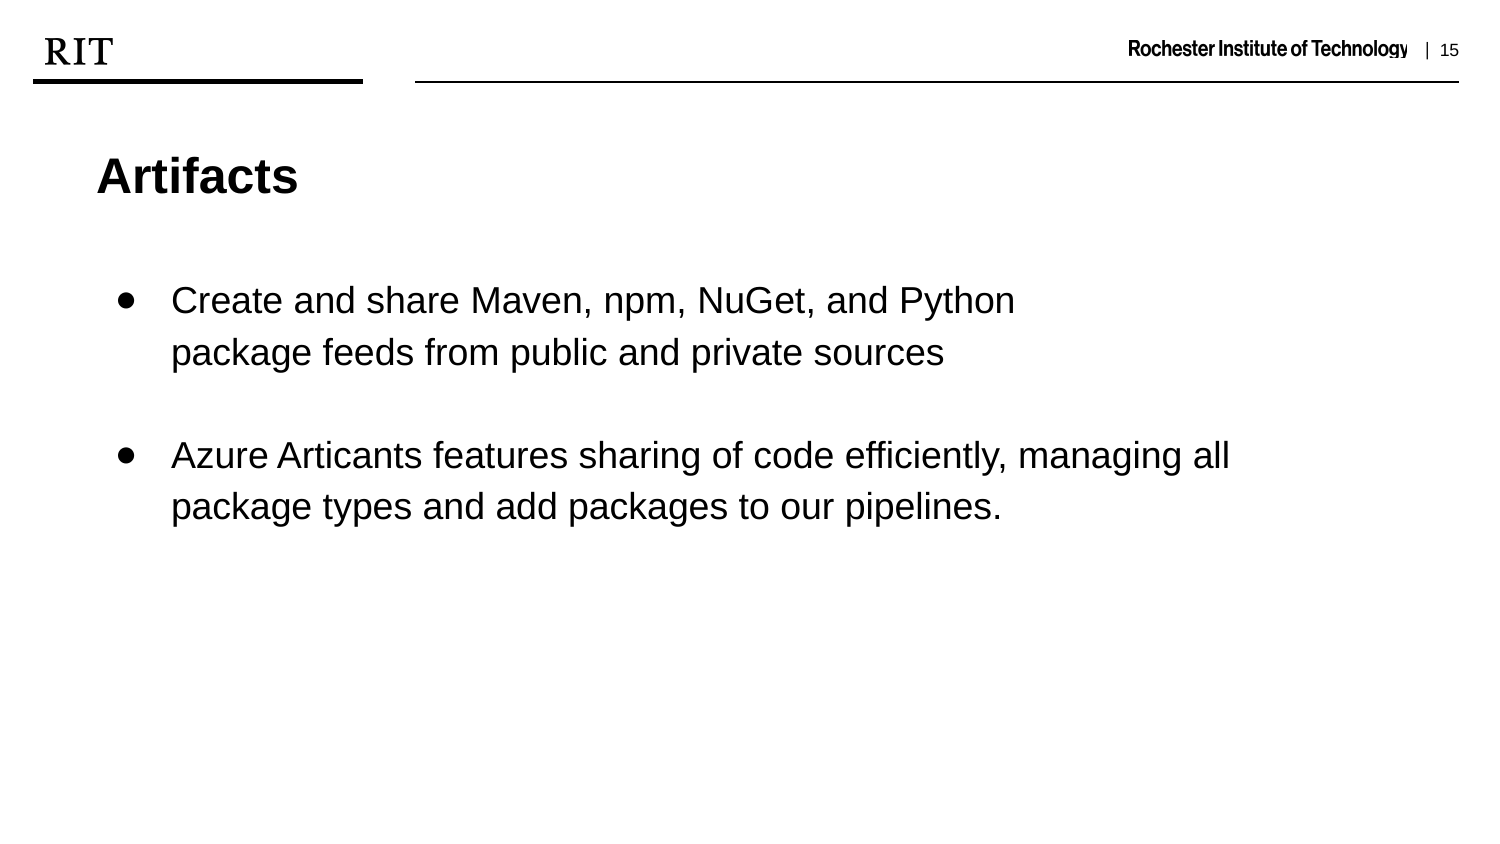

Artifacts
Create and share Maven, npm, NuGet, and Python
package feeds from public and private sources

Azure Articants features sharing of code efficiently, managing all package types and add packages to our pipelines.